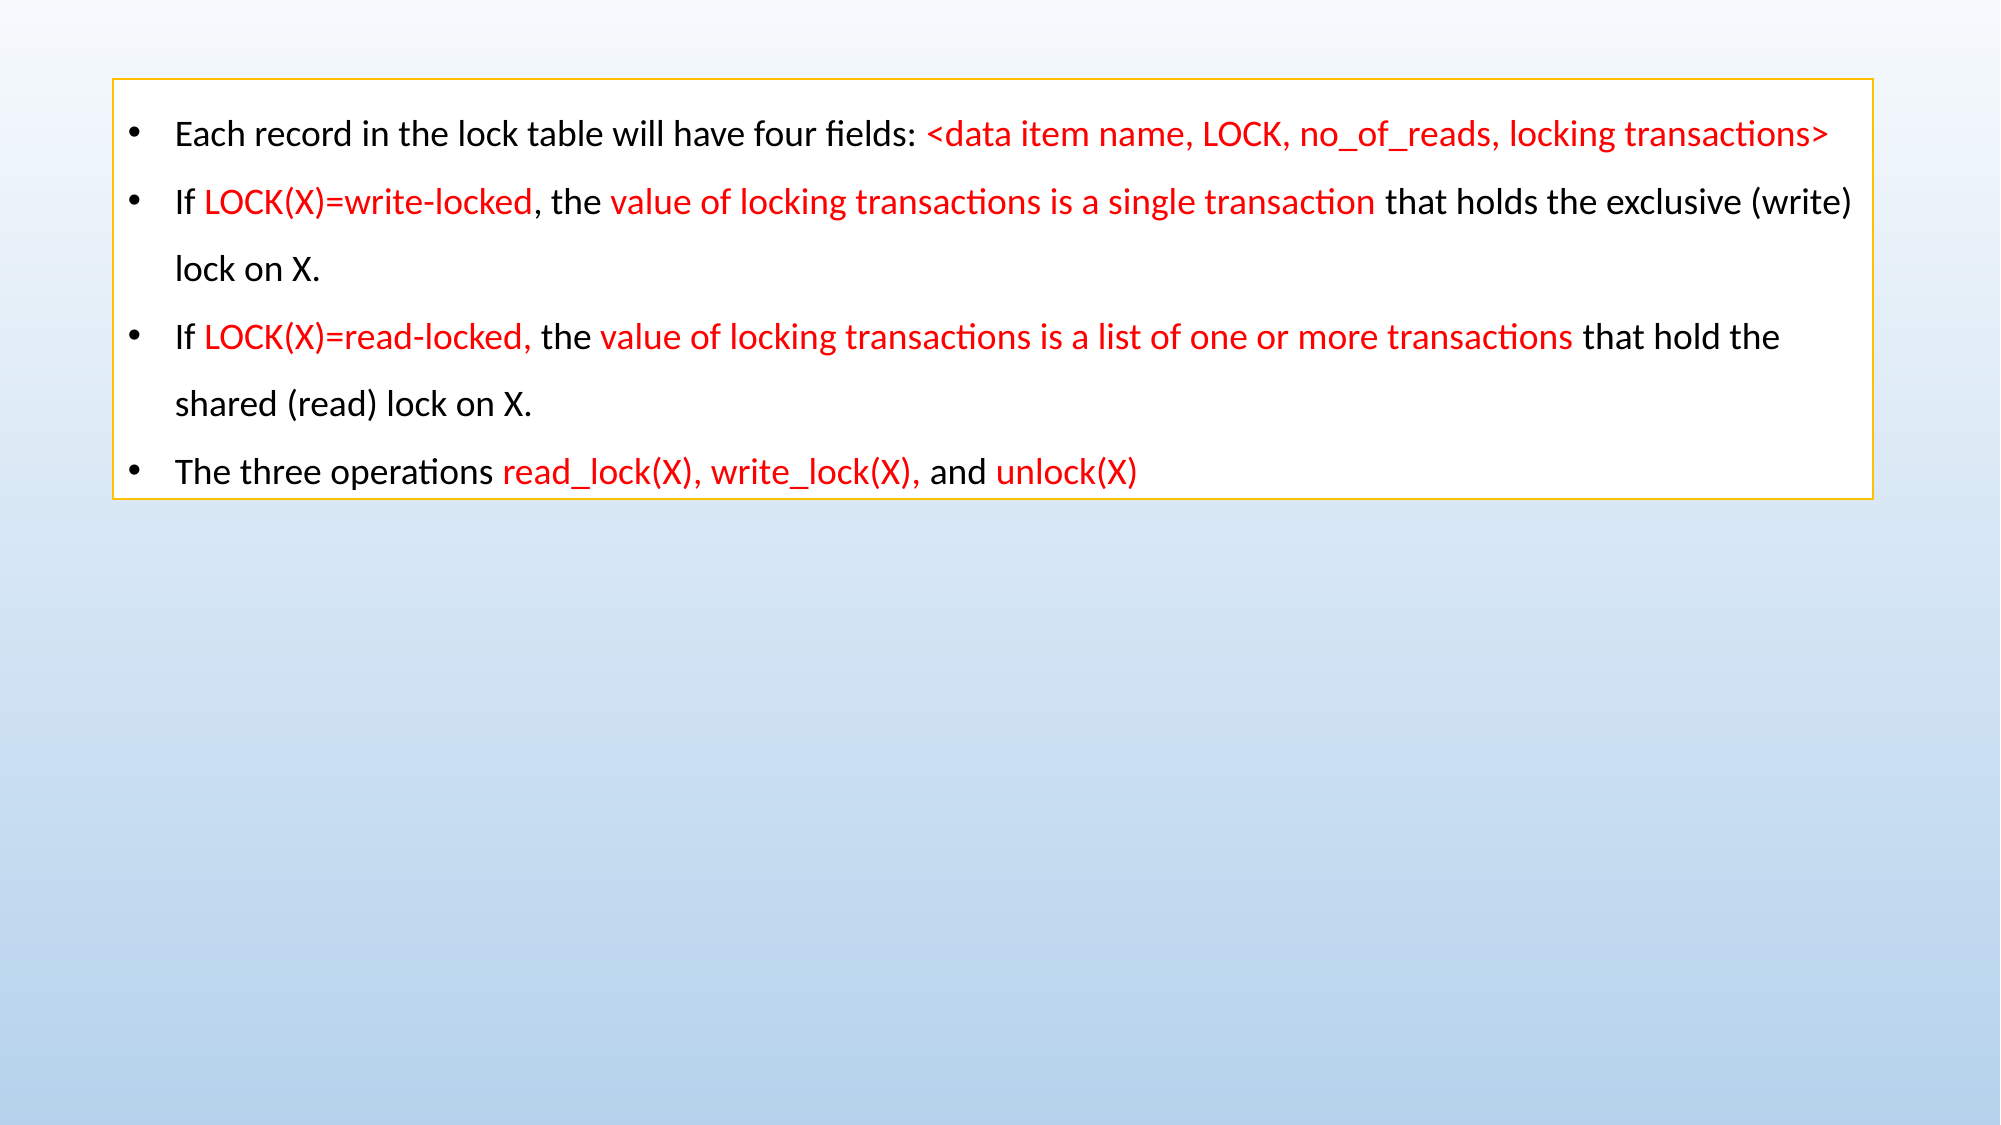

Each record in the lock table will have four fields: <data item name, LOCK, no_of_reads, locking transactions>
If LOCK(X)=write-locked, the value of locking transactions is a single transaction that holds the exclusive (write) lock on X.
If LOCK(X)=read-locked, the value of locking transactions is a list of one or more transactions that hold the shared (read) lock on X.
The three operations read_lock(X), write_lock(X), and unlock(X)